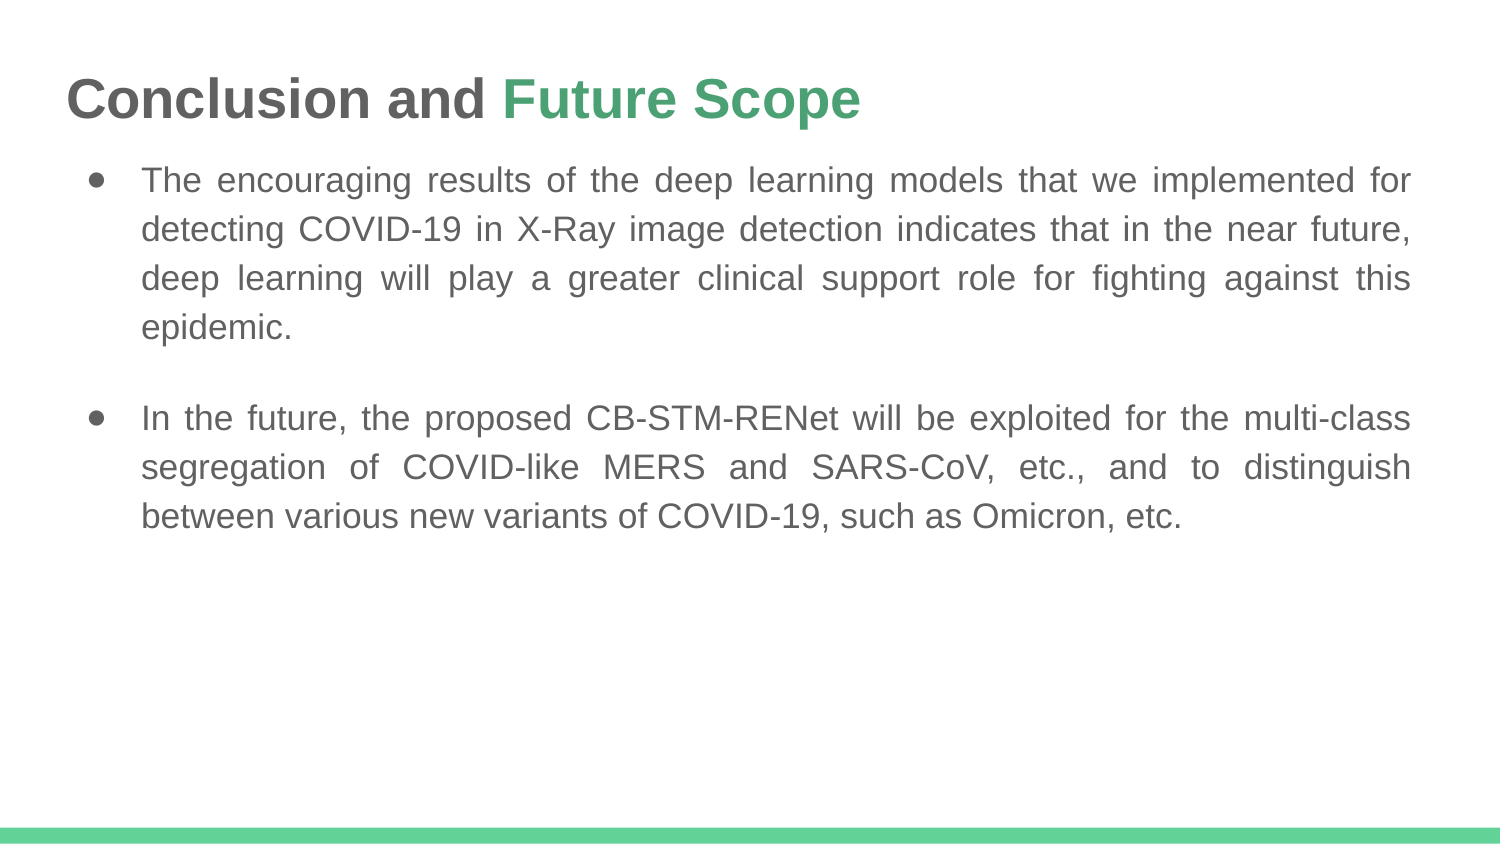

# Conclusion and Future Scope
The encouraging results of the deep learning models that we implemented for detecting COVID-19 in X-Ray image detection indicates that in the near future, deep learning will play a greater clinical support role for fighting against this epidemic.
In the future, the proposed CB-STM-RENet will be exploited for the multi-class segregation of COVID-like MERS and SARS-CoV, etc., and to distinguish between various new variants of COVID-19, such as Omicron, etc.